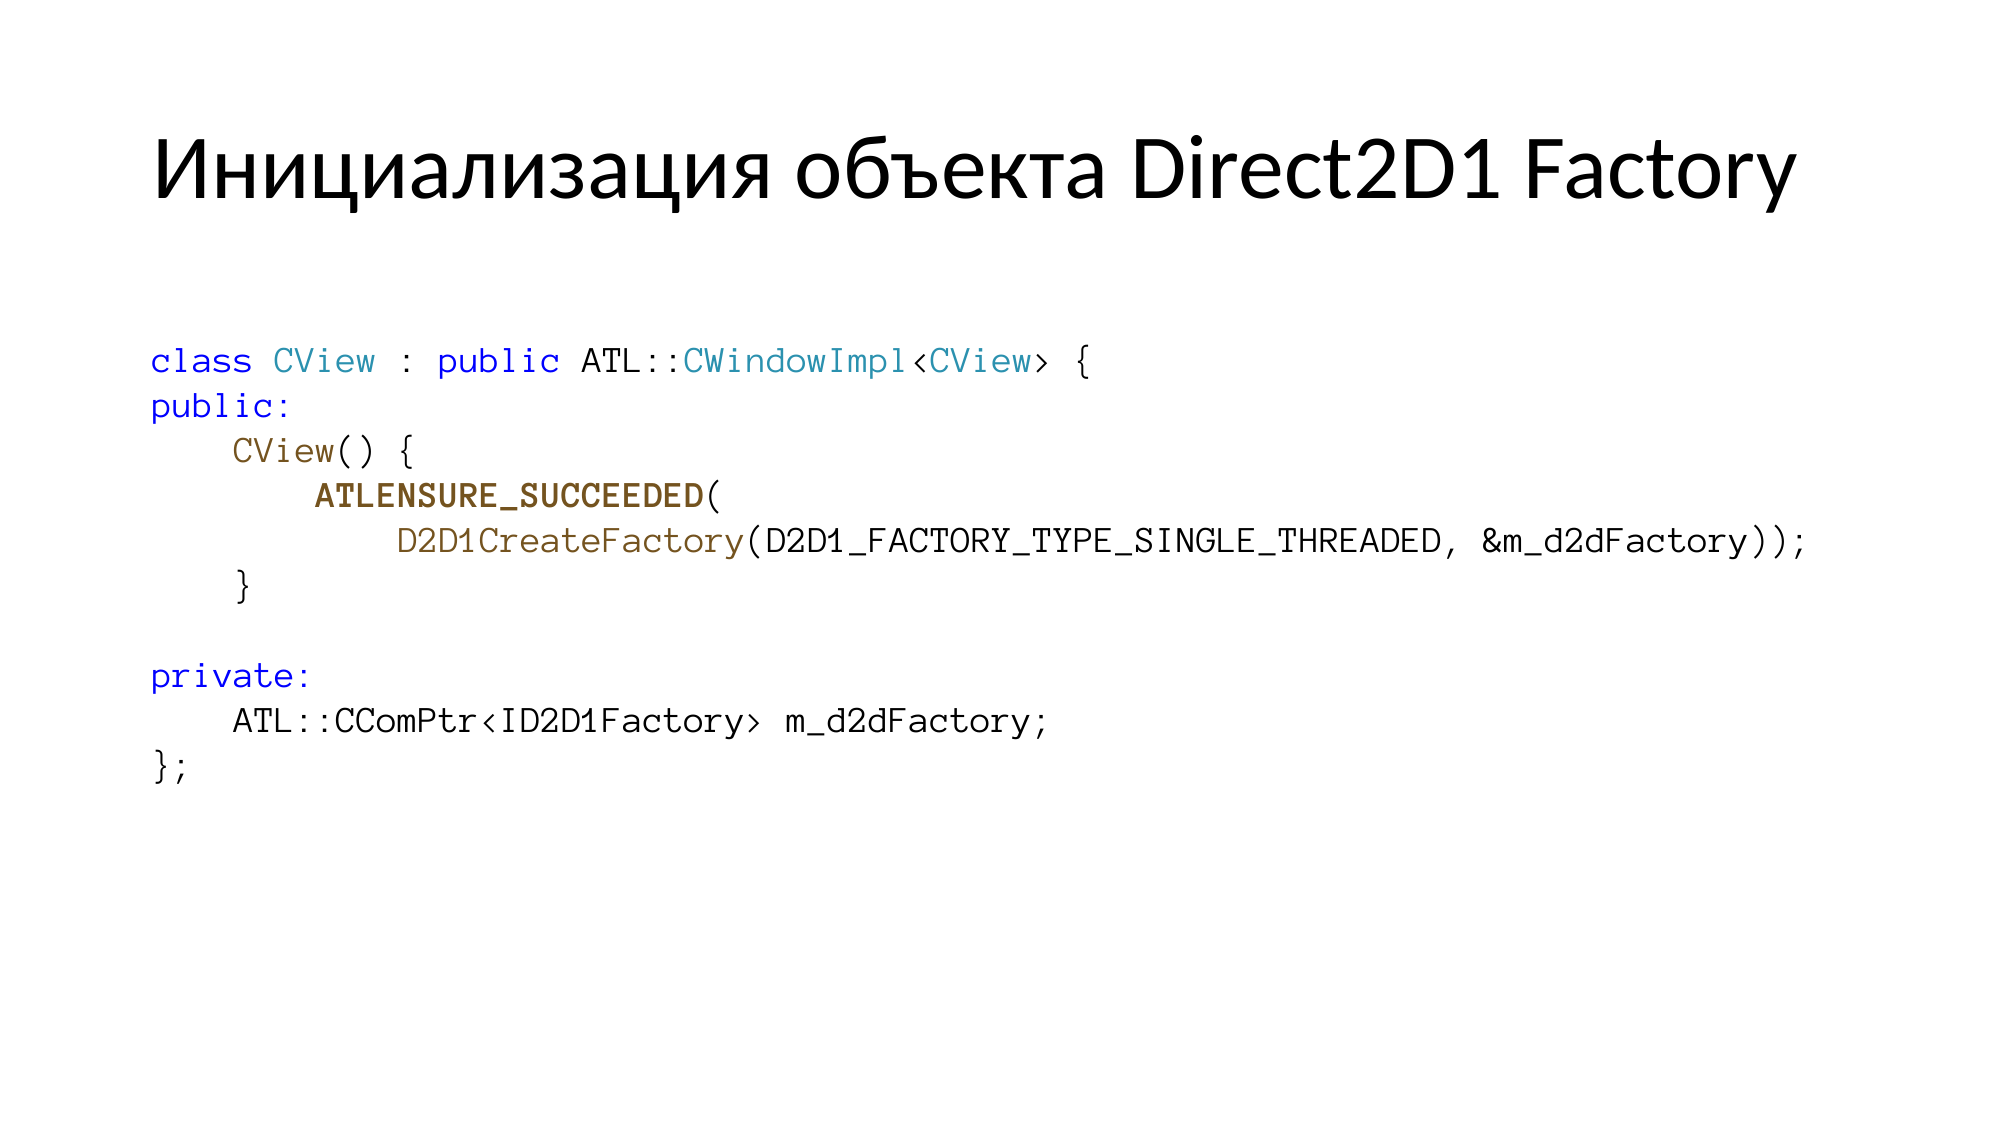

# Инициализация объекта Direct2D1 Factory
class CView : public ATL::CWindowImpl<CView> {
public:
    CView() {
        ATLENSURE_SUCCEEDED(
            D2D1CreateFactory(D2D1_FACTORY_TYPE_SINGLE_THREADED, &m_d2dFactory));
    }

private:
    ATL::CComPtr<ID2D1Factory> m_d2dFactory;
};